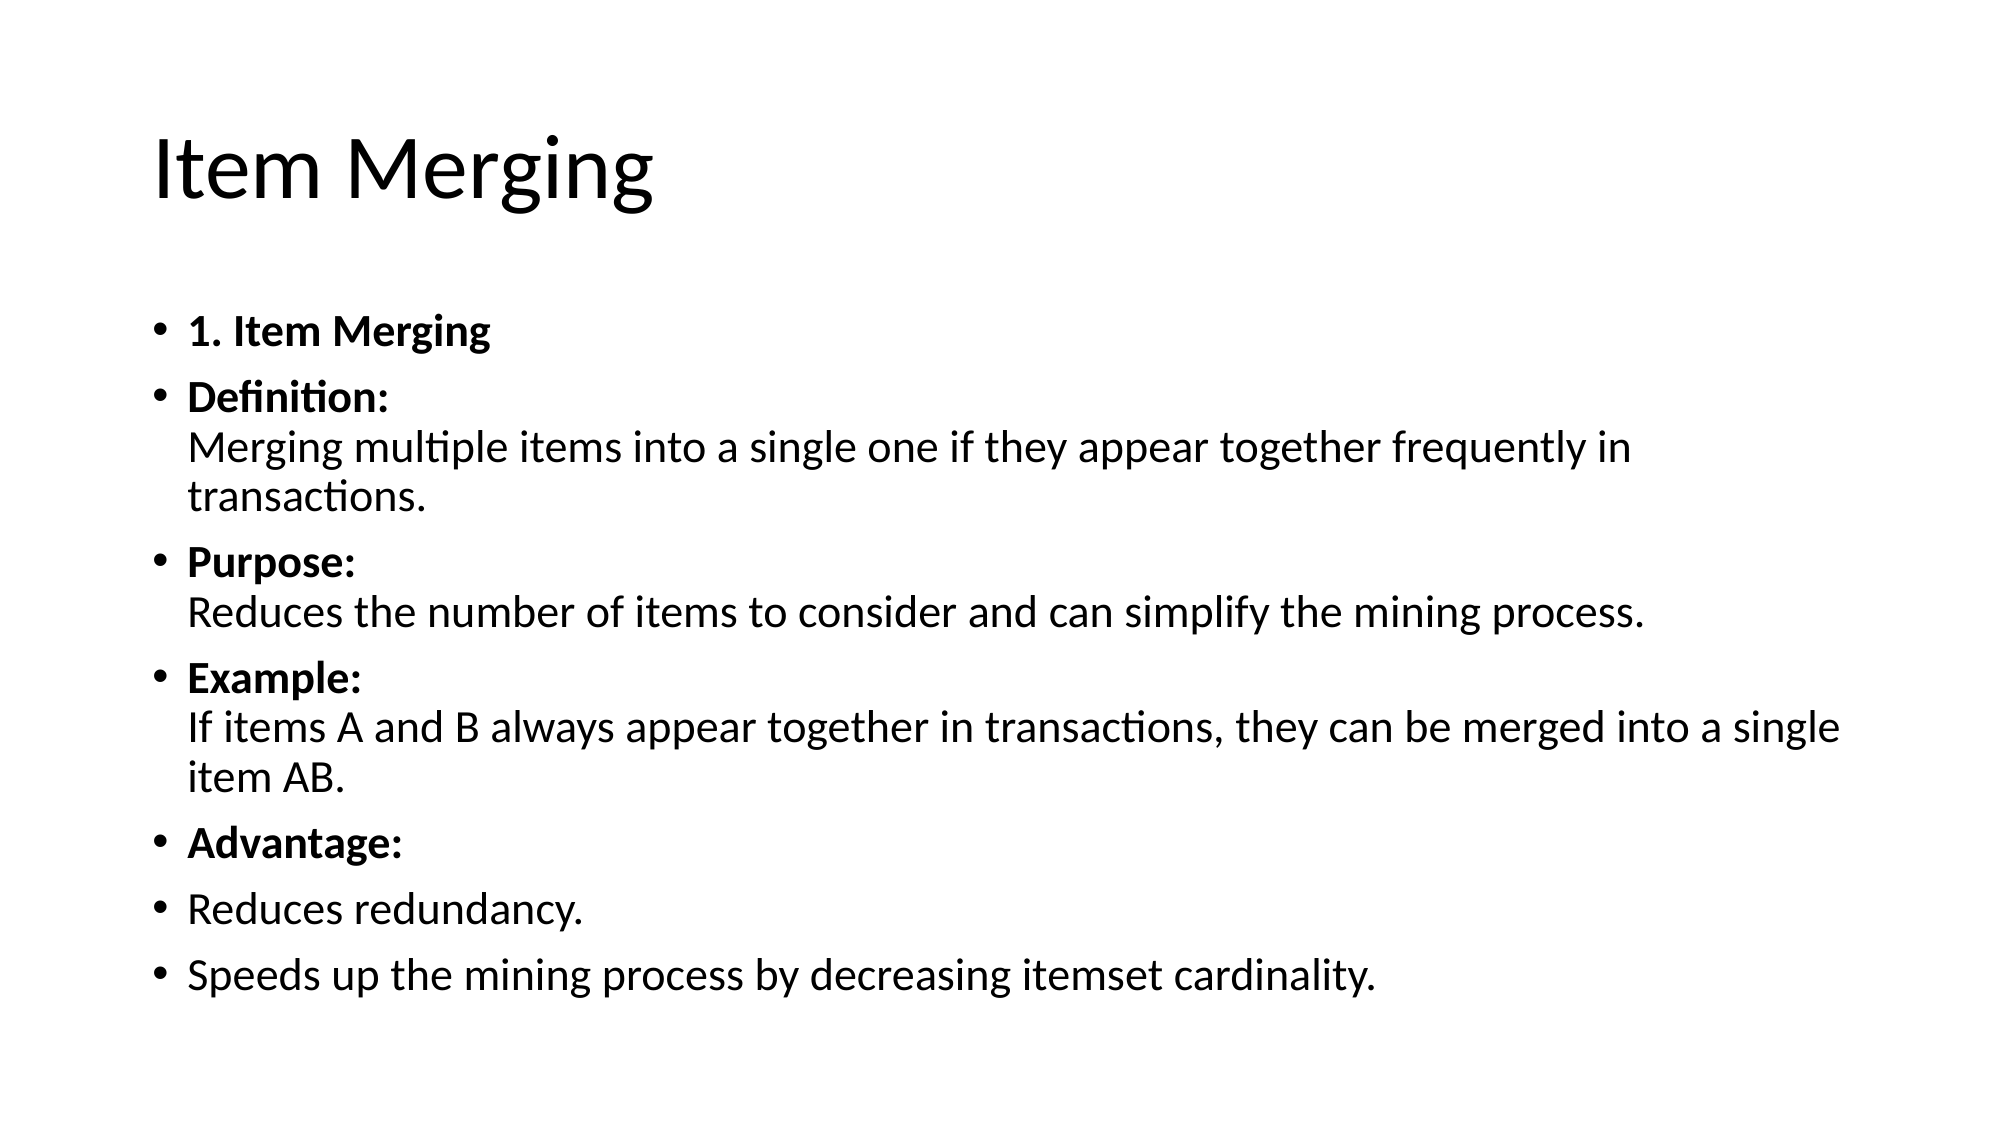

# Item Merging
1. Item Merging
Definition:
Merging multiple items into a single one if they appear together frequently in transactions.
Purpose:
Reduces the number of items to consider and can simplify the mining process.
Example:
If items A and B always appear together in transactions, they can be merged into a single item AB.
Advantage:
Reduces redundancy.
Speeds up the mining process by decreasing itemset cardinality.